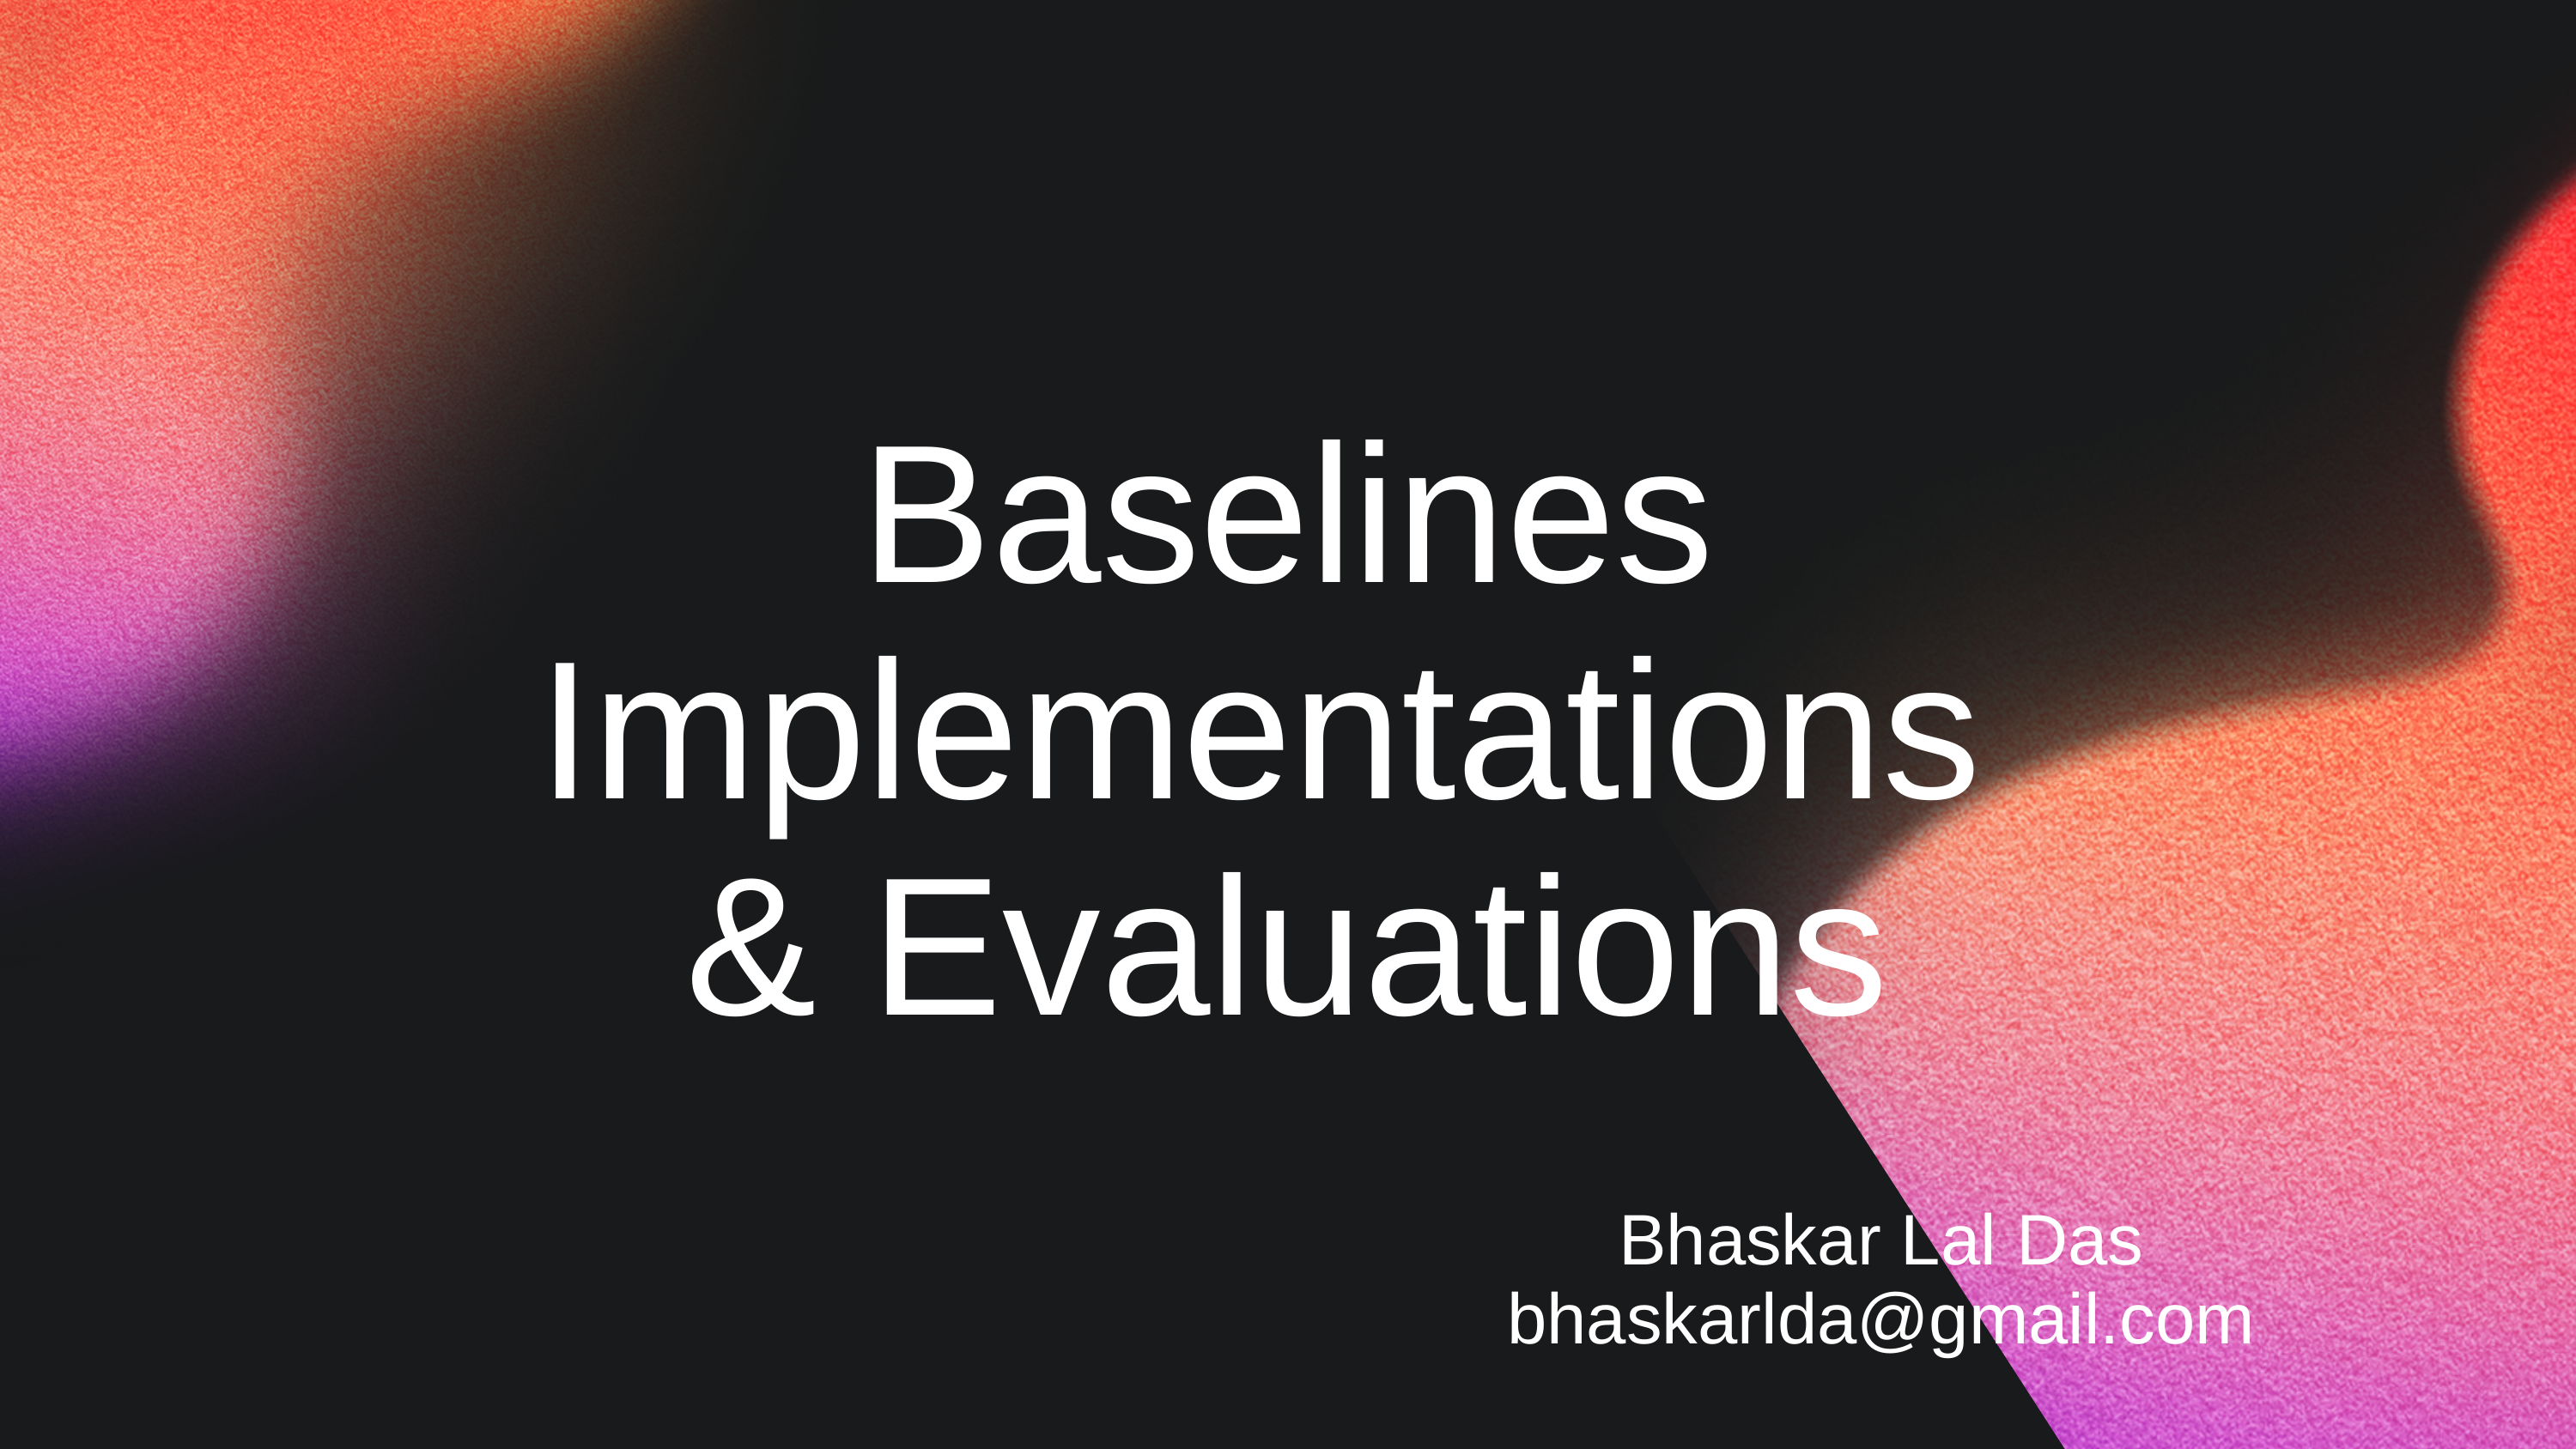

Baselines
Implementations
& Evaluations
Bhaskar Lal Das
bhaskarlda@gmail.com